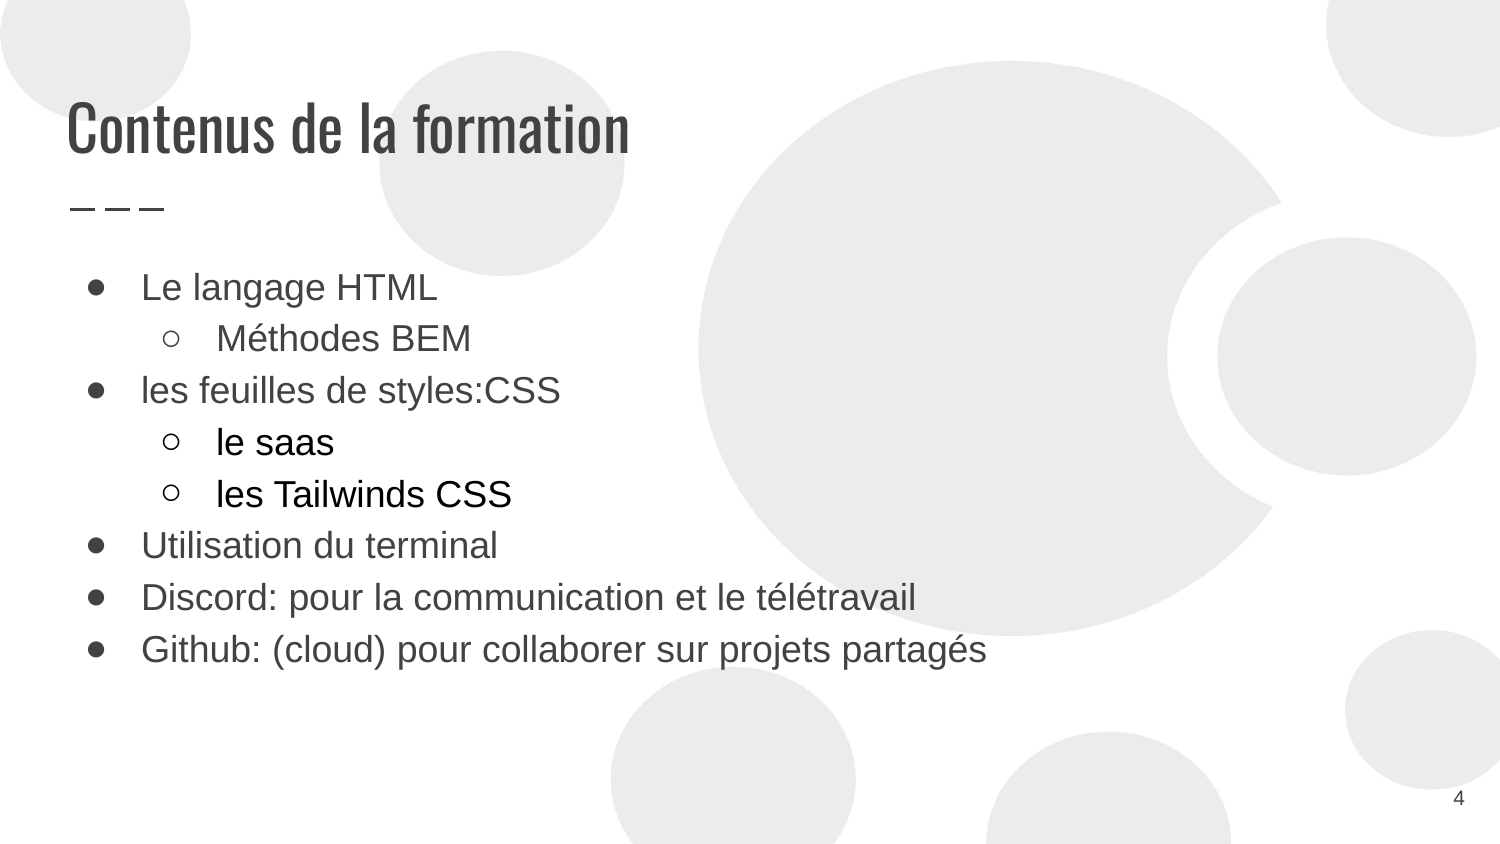

# Contenus de la formation
Le langage HTML
Méthodes BEM
les feuilles de styles:CSS
le saas
les Tailwinds CSS
Utilisation du terminal
Discord: pour la communication et le télétravail
Github: (cloud) pour collaborer sur projets partagés
4